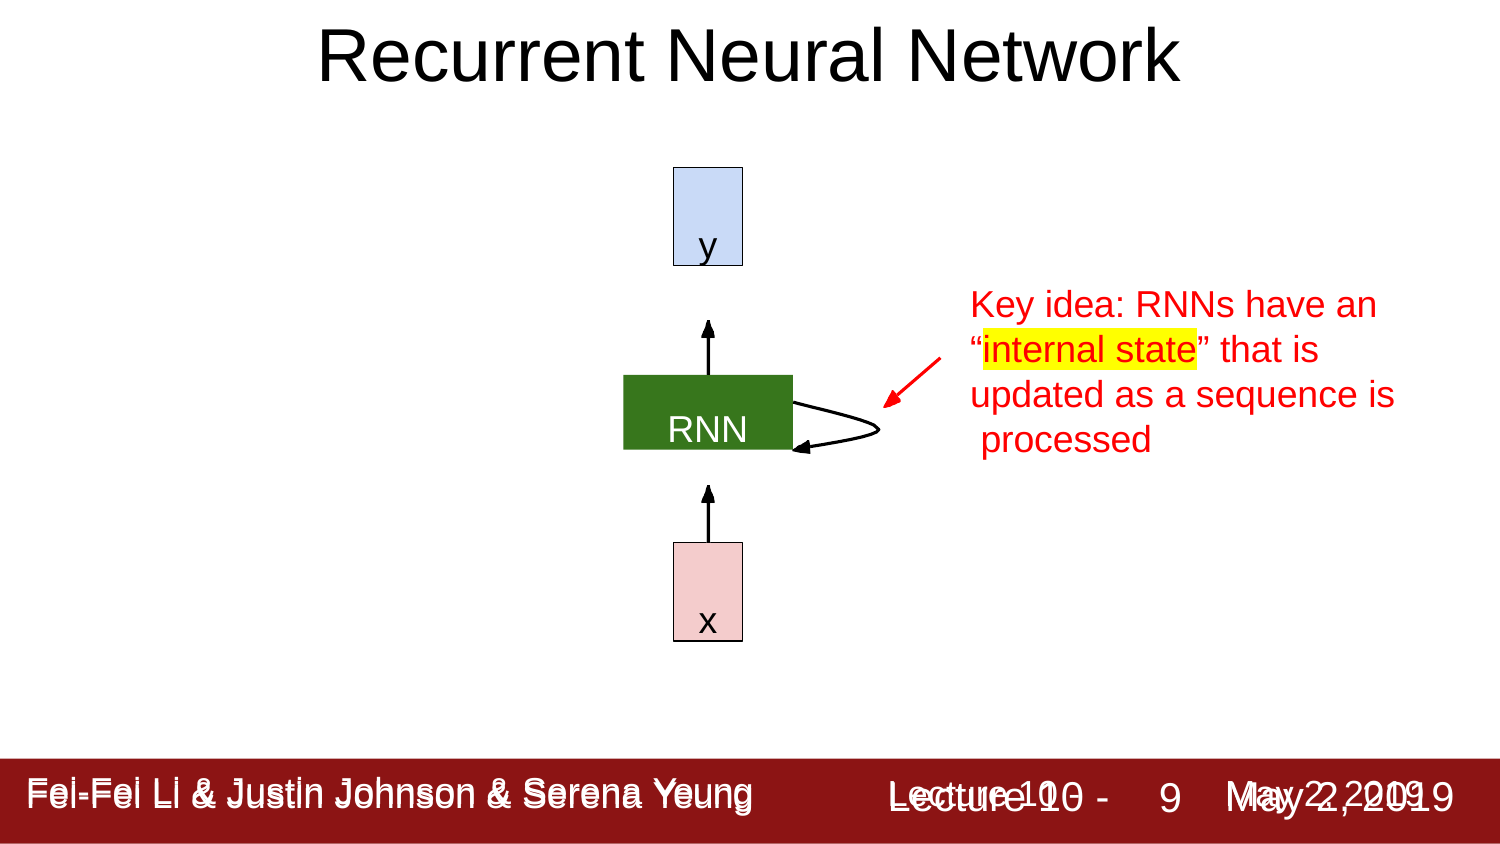

# Recurrent Neural Network

y
Key idea: RNNs have an  “internal state” that is  updated as a sequence is  processed

RNN

x
Lecture 10 -
May 2, 2019
Fei-Fei Li & Justin Johnson & Serena Yeung
9
Fei-Fei Li & Justin Johnson & Serena Yeung	Lecture 10 -	May 2, 2019